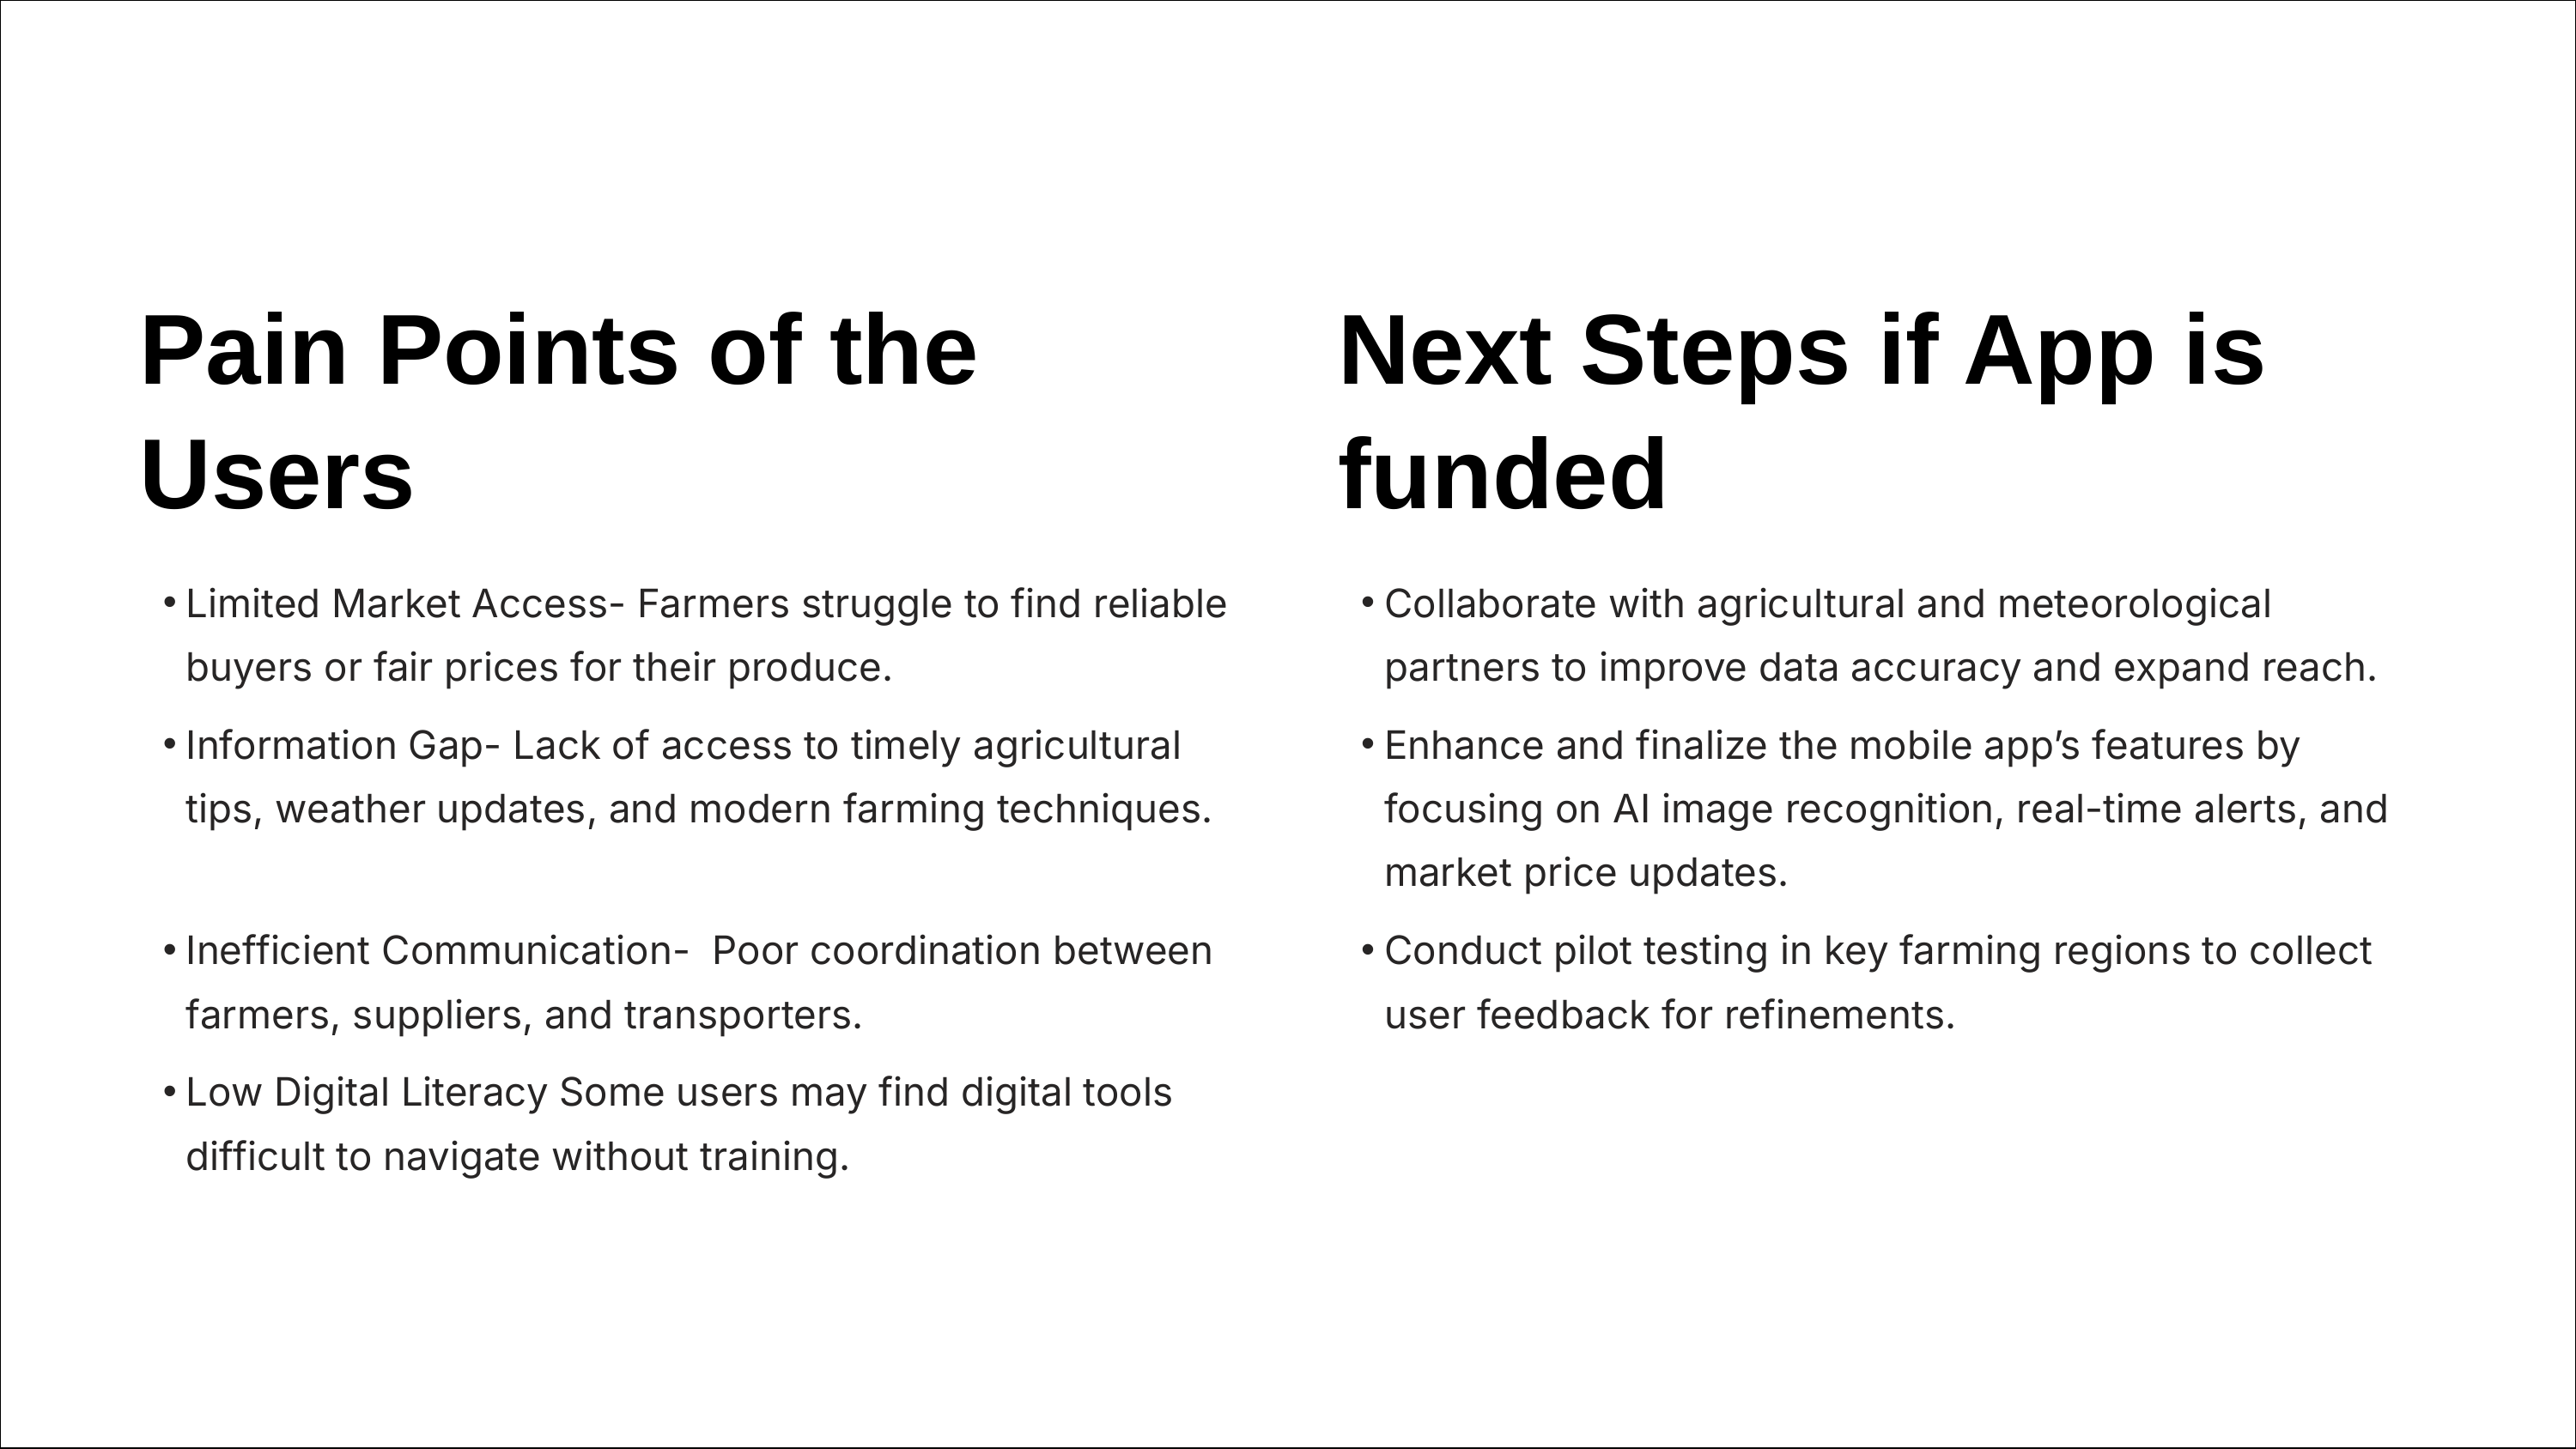

Pain Points of the Users
Next Steps if App is funded
Limited Market Access- Farmers struggle to find reliable buyers or fair prices for their produce.
Collaborate with agricultural and meteorological partners to improve data accuracy and expand reach.
Information Gap- Lack of access to timely agricultural tips, weather updates, and modern farming techniques.
Enhance and finalize the mobile app’s features by focusing on AI image recognition, real-time alerts, and market price updates.
Inefficient Communication-  Poor coordination between farmers, suppliers, and transporters.
Conduct pilot testing in key farming regions to collect user feedback for refinements.
Low Digital Literacy Some users may find digital tools difficult to navigate without training.